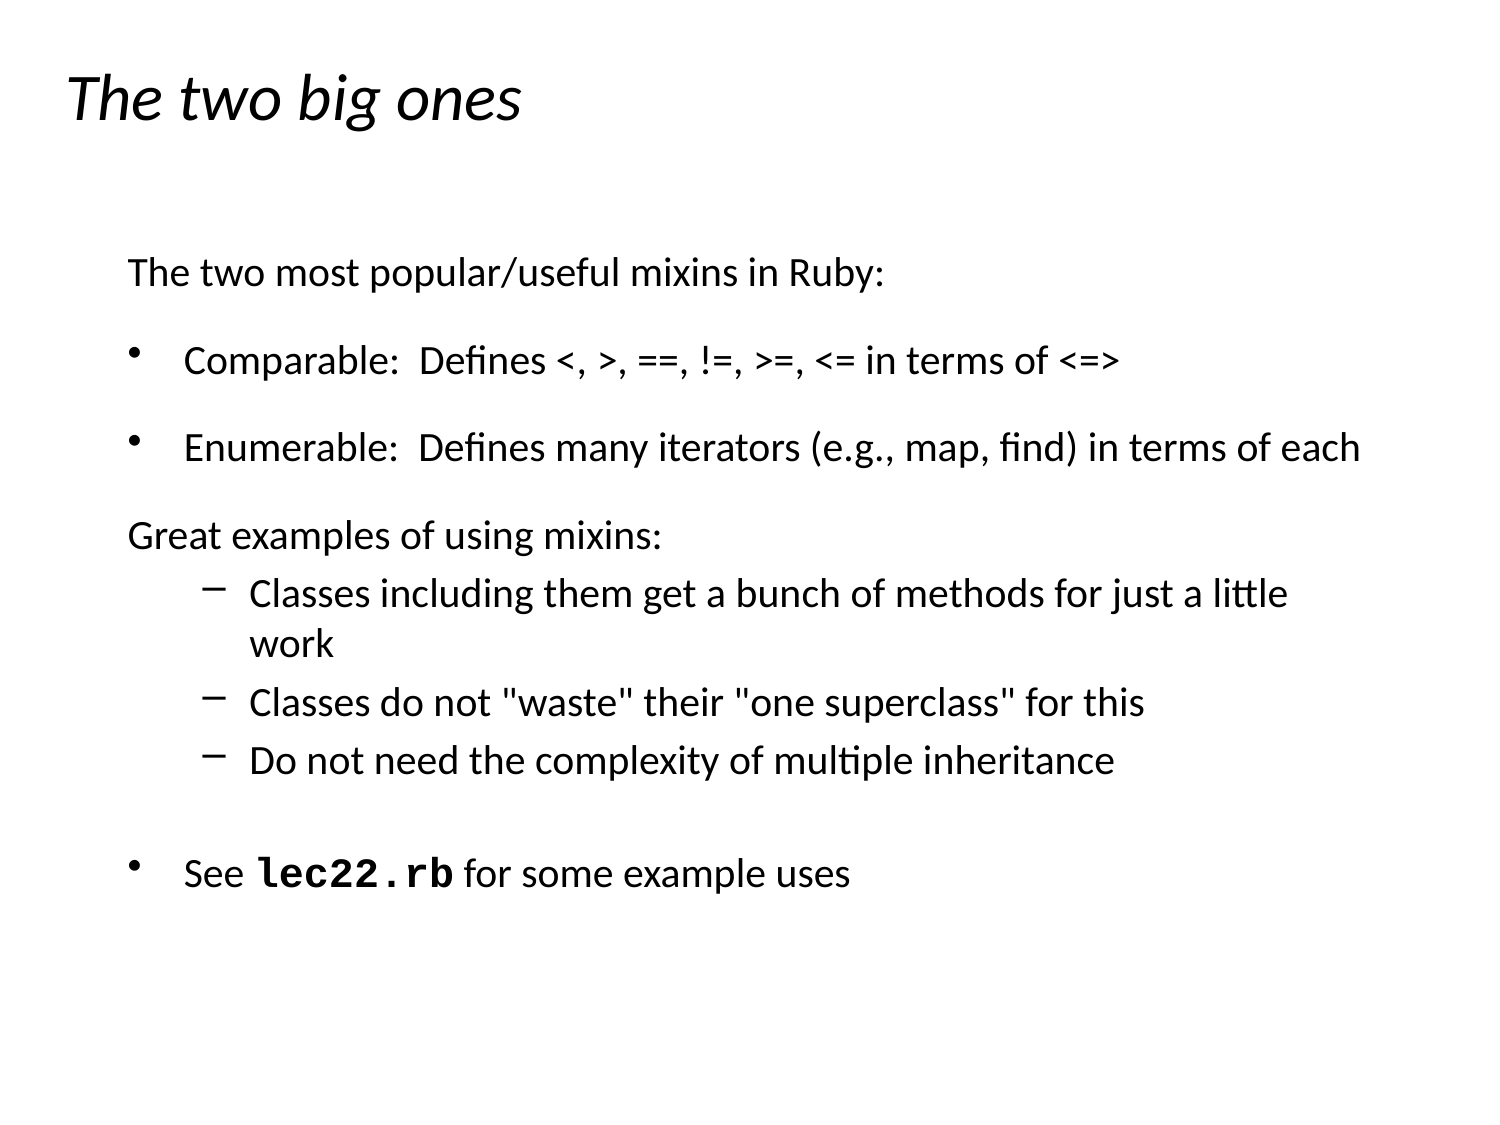

# The two big ones
The two most popular/useful mixins in Ruby:

Comparable:  Defines <, >, ==, !=, >=, <= in terms of <=>

Enumerable:  Defines many iterators (e.g., map, find) in terms of each

Great examples of using mixins:
Classes including them get a bunch of methods for just a little work
Classes do not "waste" their "one superclass" for this
Do not need the complexity of multiple inheritance

See lec22.rb for some example uses